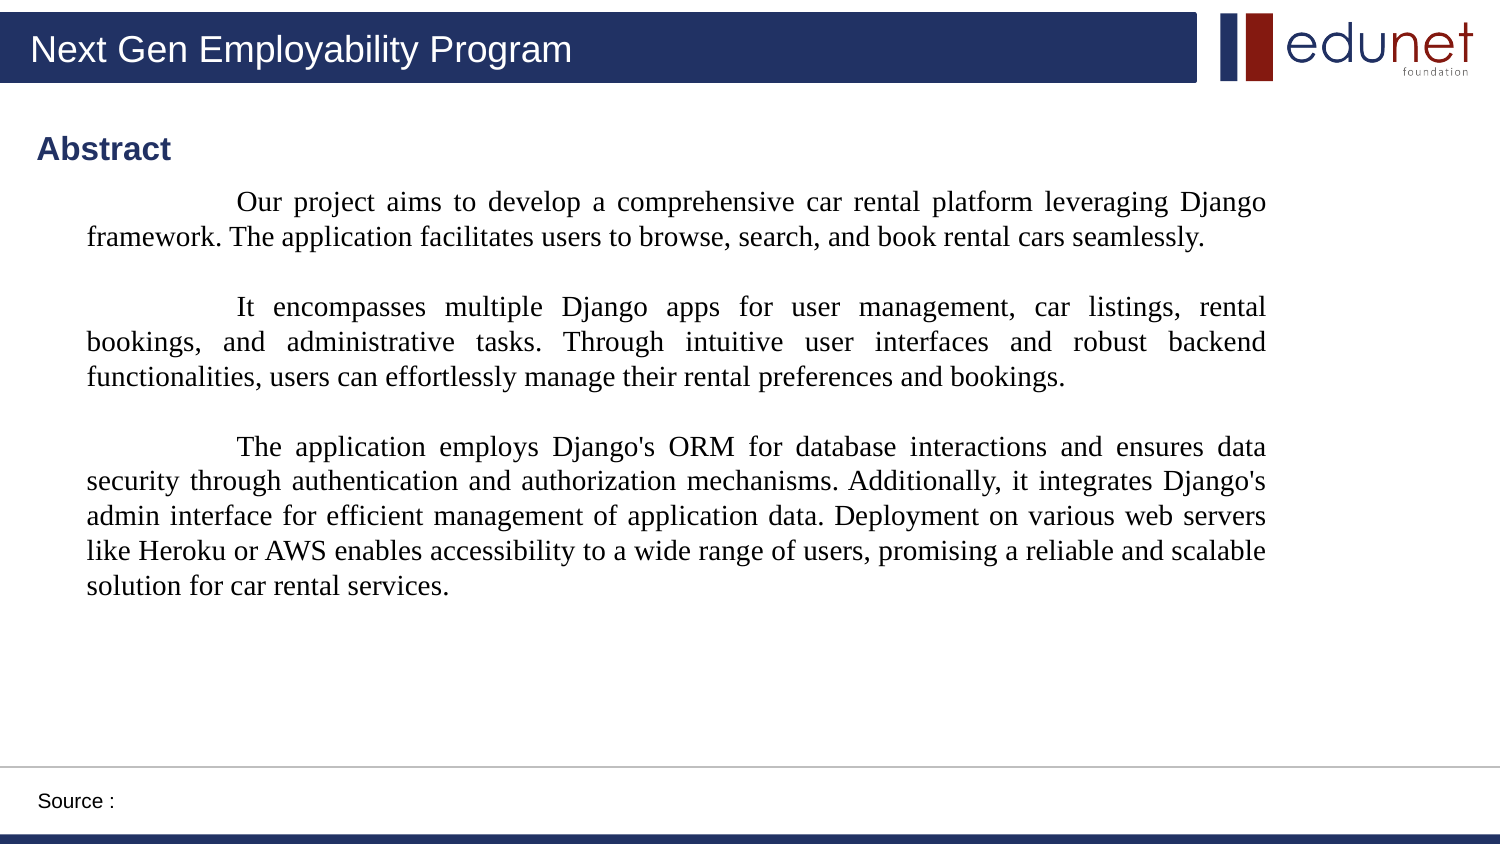

Abstract
	Our project aims to develop a comprehensive car rental platform leveraging Django framework. The application facilitates users to browse, search, and book rental cars seamlessly.

	It encompasses multiple Django apps for user management, car listings, rental bookings, and administrative tasks. Through intuitive user interfaces and robust backend functionalities, users can effortlessly manage their rental preferences and bookings.

	The application employs Django's ORM for database interactions and ensures data security through authentication and authorization mechanisms. Additionally, it integrates Django's admin interface for efficient management of application data. Deployment on various web servers like Heroku or AWS enables accessibility to a wide range of users, promising a reliable and scalable solution for car rental services.
Source :